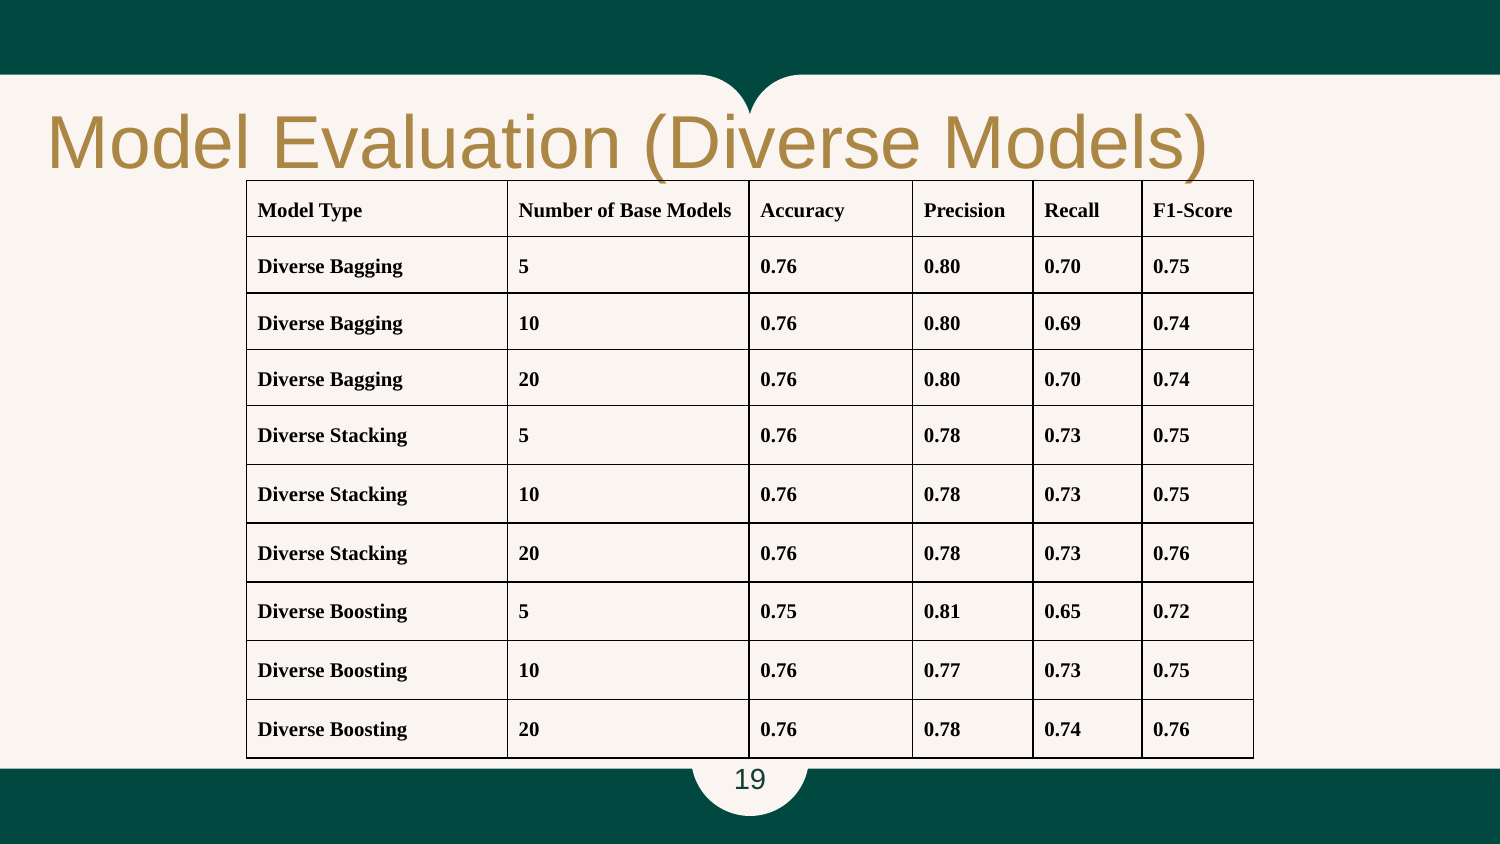

# Model Evaluation (Diverse Models)
| Model Type | Number of Base Models | Accuracy | Precision | Recall | F1-Score |
| --- | --- | --- | --- | --- | --- |
| Diverse Bagging | 5 | 0.76 | 0.80 | 0.70 | 0.75 |
| Diverse Bagging | 10 | 0.76 | 0.80 | 0.69 | 0.74 |
| Diverse Bagging | 20 | 0.76 | 0.80 | 0.70 | 0.74 |
| Diverse Stacking | 5 | 0.76 | 0.78 | 0.73 | 0.75 |
| Diverse Stacking | 10 | 0.76 | 0.78 | 0.73 | 0.75 |
| Diverse Stacking | 20 | 0.76 | 0.78 | 0.73 | 0.76 |
| Diverse Boosting | 5 | 0.75 | 0.81 | 0.65 | 0.72 |
| Diverse Boosting | 10 | 0.76 | 0.77 | 0.73 | 0.75 |
| Diverse Boosting | 20 | 0.76 | 0.78 | 0.74 | 0.76 |